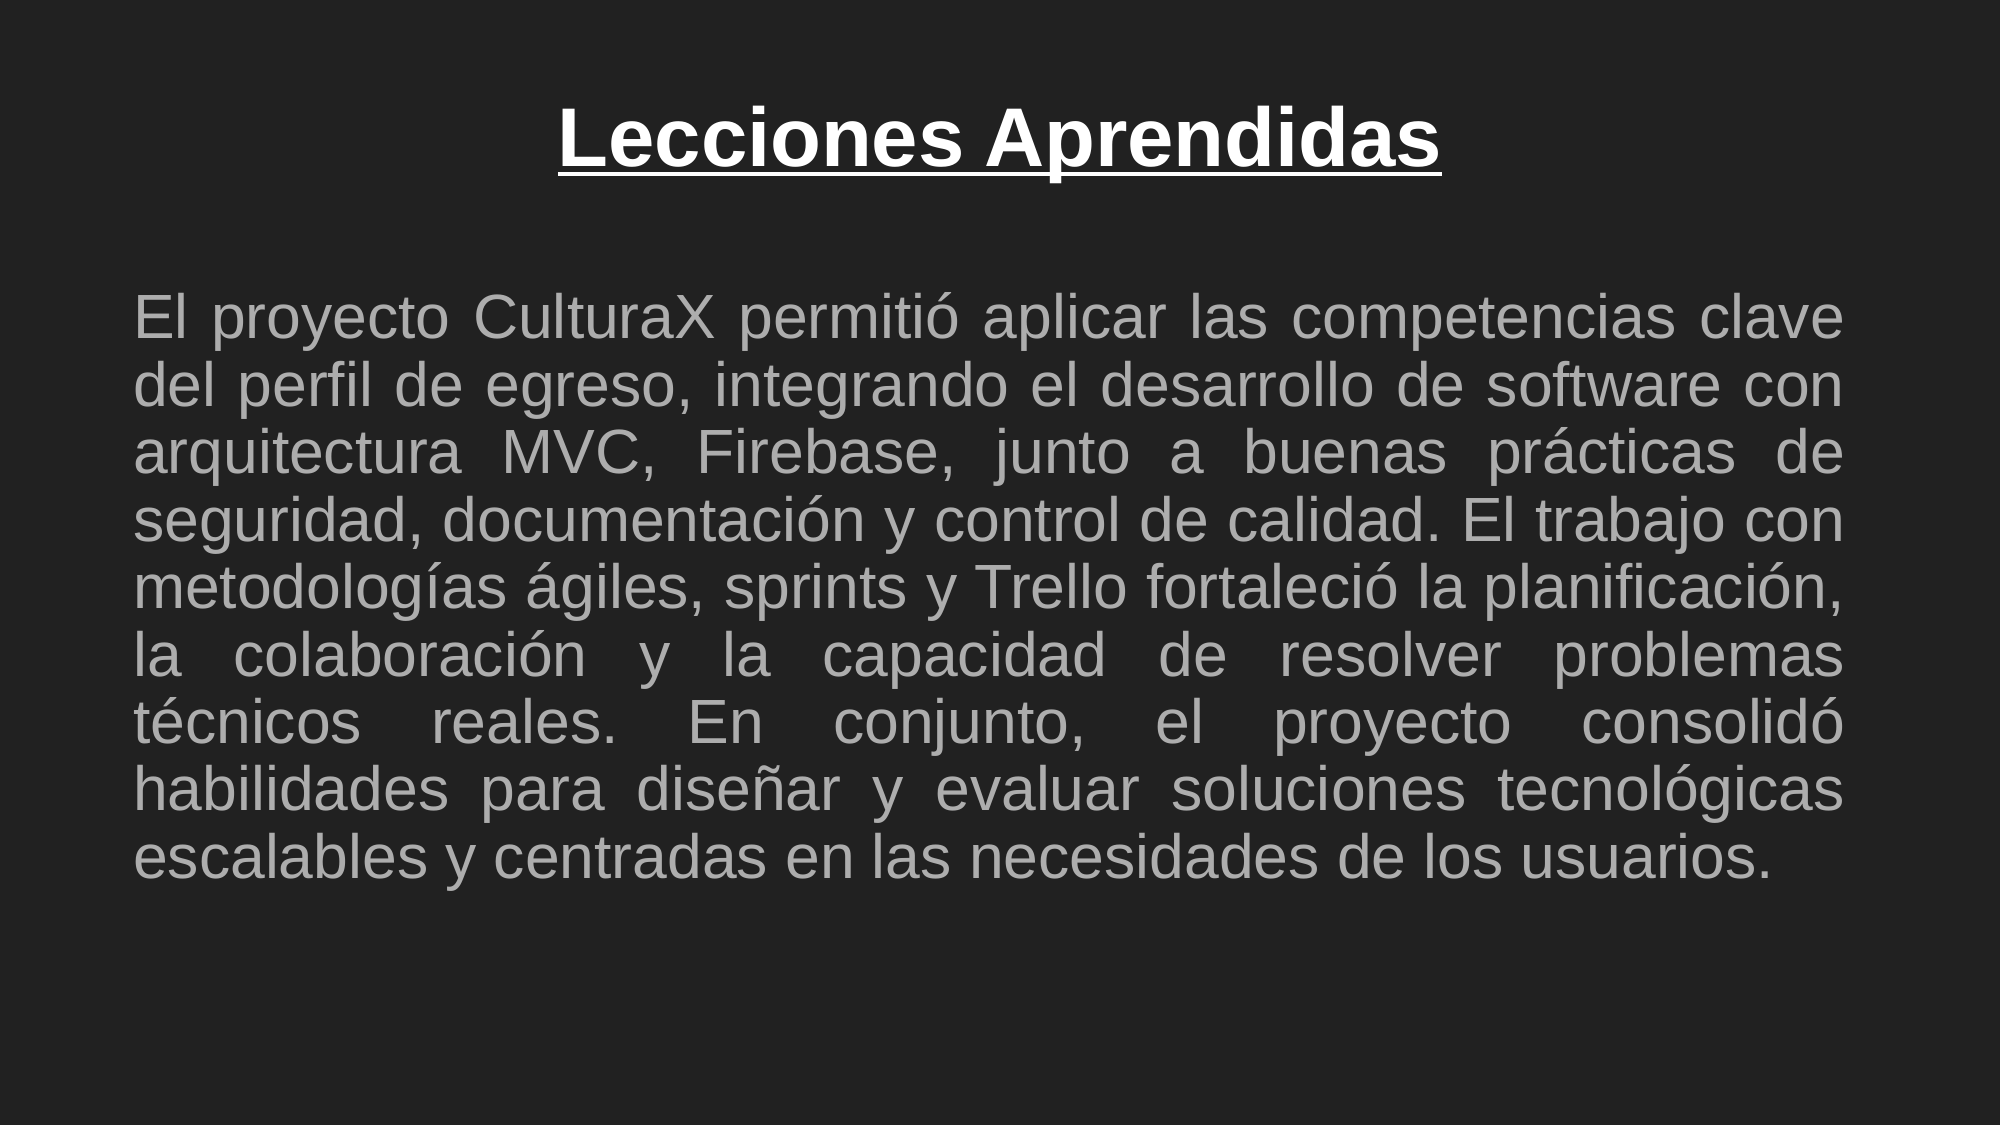

# Lecciones Aprendidas
El proyecto CulturaX permitió aplicar las competencias clave del perfil de egreso, integrando el desarrollo de software con arquitectura MVC, Firebase, junto a buenas prácticas de seguridad, documentación y control de calidad. El trabajo con metodologías ágiles, sprints y Trello fortaleció la planificación, la colaboración y la capacidad de resolver problemas técnicos reales. En conjunto, el proyecto consolidó habilidades para diseñar y evaluar soluciones tecnológicas escalables y centradas en las necesidades de los usuarios.